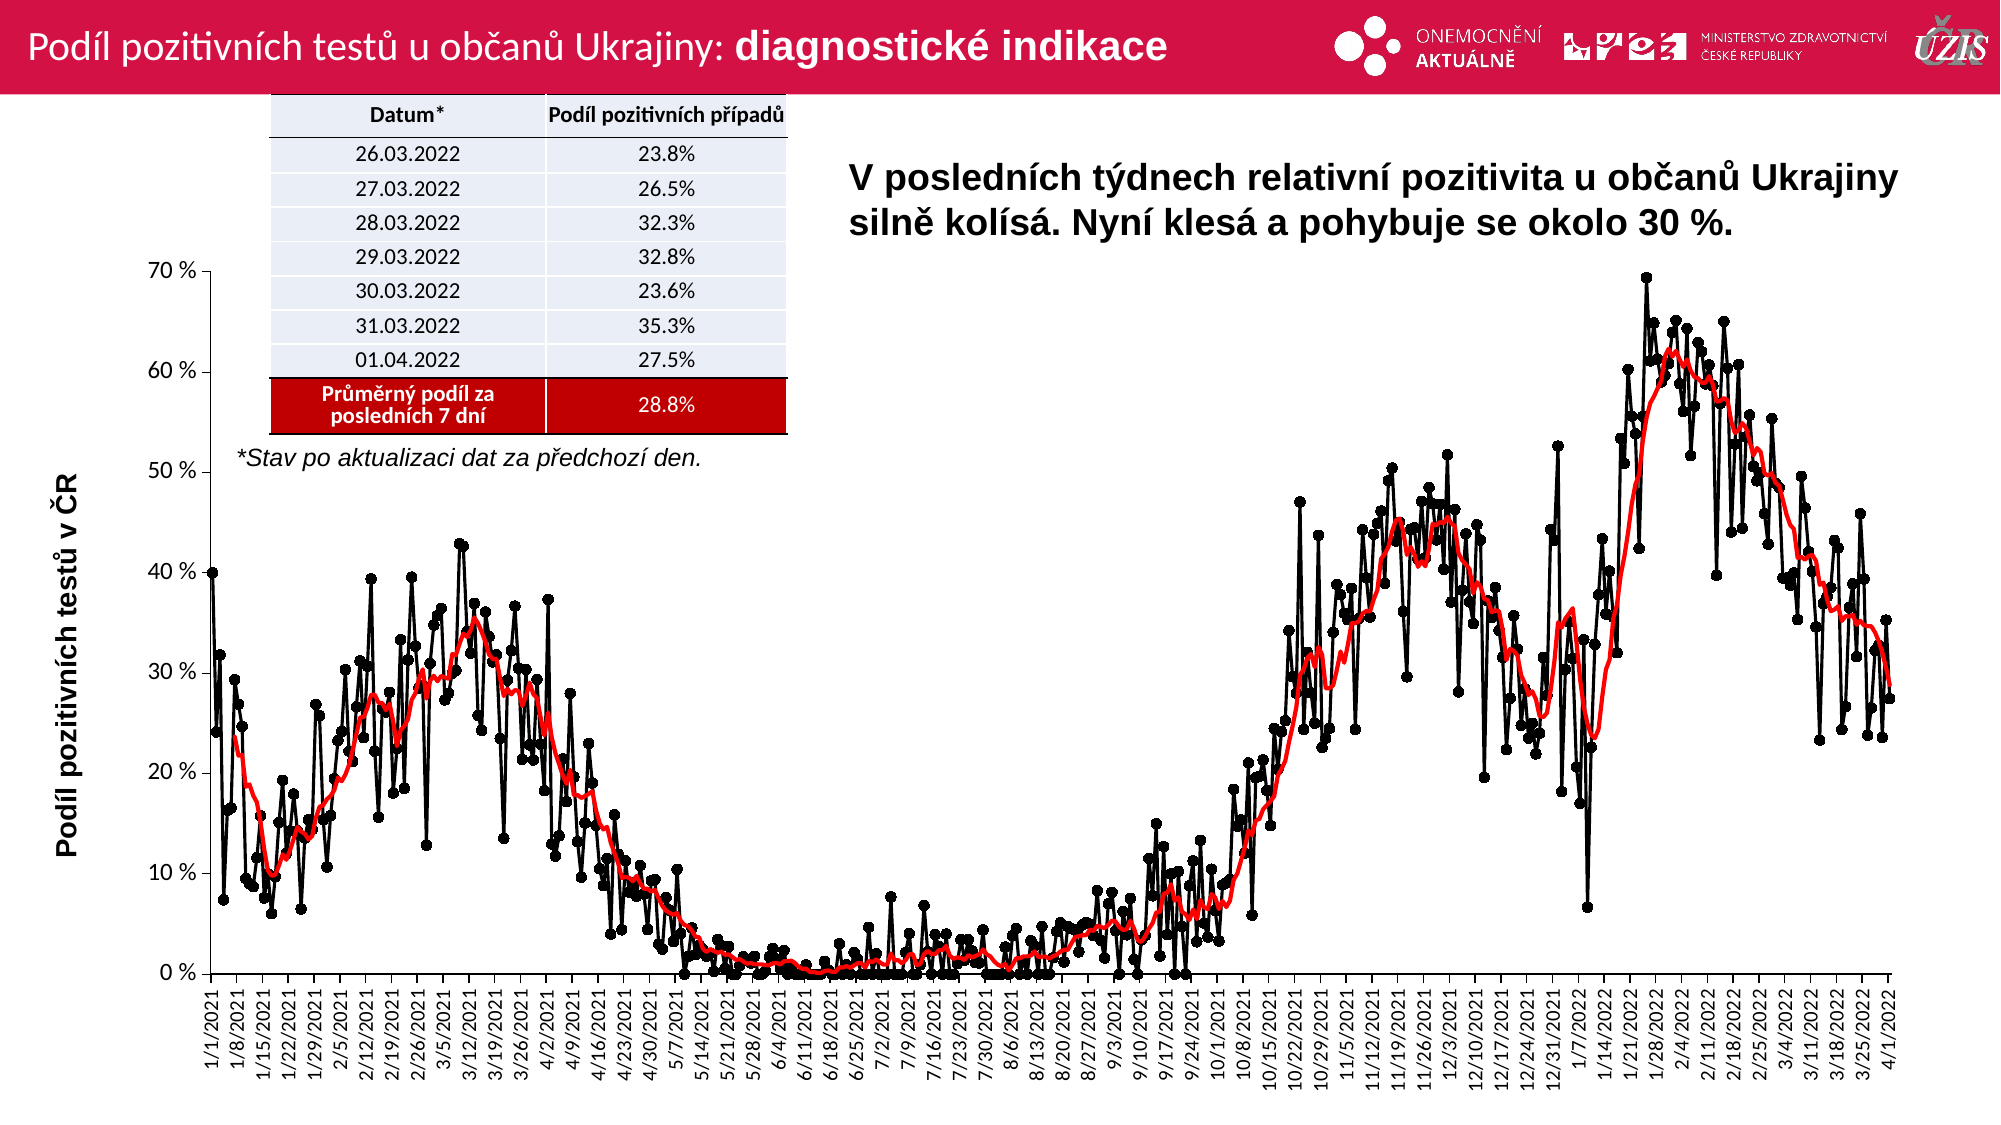

# Podíl pozitivních testů u občanů Ukrajiny: diagnostické indikace
| Datum\* | Podíl pozitivních případů |
| --- | --- |
| 26.03.2022 | 23.8% |
| 27.03.2022 | 26.5% |
| 28.03.2022 | 32.3% |
| 29.03.2022 | 32.8% |
| 30.03.2022 | 23.6% |
| 31.03.2022 | 35.3% |
| 01.04.2022 | 27.5% |
| Průměrný podíl za posledních 7 dní | 28.8% |
V posledních týdnech relativní pozitivita u občanů Ukrajiny silně kolísá. Nyní klesá a pohybuje se okolo 30 %.

### Chart

| Category |  |
|---|---|
| 44197 | 0.4 |
| 44198 | 0.241379310344 |
| 44199 | 0.318181818181 |
| 44200 | 0.074074074074 |
| 44201 | 0.163265306122 |
| 44202 | 0.165680473372 |
| 44203 | 0.293478260869 |
| 44204 | 0.268907563025 |
| 44205 | 0.247058823529 |
| 44206 | 0.095238095238 |
| 44207 | 0.09009009009 |
| 44208 | 0.087108013937 |
| 44209 | 0.116040955631 |
| 44210 | 0.157894736842 |
| 44211 | 0.075949367088 |
| 44212 | 0.1 |
| 44213 | 0.060240963855 |
| 44214 | 0.097222222222 |
| 44215 | 0.151376146788 |
| 44216 | 0.193236714975 |
| 44217 | 0.120218579234 |
| 44218 | 0.142857142857 |
| 44219 | 0.179487179487 |
| 44220 | 0.142857142857 |
| 44221 | 0.065015479876 |
| 44222 | 0.135658914728 |
| 44223 | 0.153846153846 |
| 44224 | 0.144144144144 |
| 44225 | 0.268965517241 |
| 44226 | 0.257575757575 |
| 44227 | 0.153846153846 |
| 44228 | 0.106870229007 |
| 44229 | 0.158163265306 |
| 44230 | 0.194736842105 |
| 44231 | 0.232704402515 |
| 44232 | 0.241758241758 |
| 44233 | 0.303571428571 |
| 44234 | 0.222222222222 |
| 44235 | 0.212121212121 |
| 44236 | 0.266331658291 |
| 44237 | 0.312101910828 |
| 44238 | 0.23560209424 |
| 44239 | 0.306930693069 |
| 44240 | 0.393939393939 |
| 44241 | 0.222222222222 |
| 44242 | 0.156462585034 |
| 44243 | 0.264573991031 |
| 44244 | 0.261306532663 |
| 44245 | 0.280952380952 |
| 44246 | 0.180555555555 |
| 44247 | 0.224719101123 |
| 44248 | 0.333333333333 |
| 44249 | 0.185185185185 |
| 44250 | 0.313167259786 |
| 44251 | 0.395744680851 |
| 44252 | 0.327014218009 |
| 44253 | 0.285211267605 |
| 44254 | 0.2875 |
| 44255 | 0.128440366972 |
| 44256 | 0.309734513274 |
| 44257 | 0.347985347985 |
| 44258 | 0.357466063348 |
| 44259 | 0.364661654135 |
| 44260 | 0.273311897106 |
| 44261 | 0.28 |
| 44262 | 0.3 |
| 44263 | 0.302681992337 |
| 44264 | 0.42909090909 |
| 44265 | 0.426573426573 |
| 44266 | 0.341463414634 |
| 44267 | 0.319875776397 |
| 44268 | 0.369565217391 |
| 44269 | 0.258064516129 |
| 44270 | 0.242990654205 |
| 44271 | 0.361022364217 |
| 44272 | 0.336492890995 |
| 44273 | 0.311320754716 |
| 44274 | 0.318352059925 |
| 44275 | 0.234848484848 |
| 44276 | 0.135416666666 |
| 44277 | 0.293103448275 |
| 44278 | 0.322448979591 |
| 44279 | 0.366834170854 |
| 44280 | 0.304812834224 |
| 44281 | 0.214067278287 |
| 44282 | 0.303797468354 |
| 44283 | 0.228571428571 |
| 44284 | 0.213483146067 |
| 44285 | 0.293785310734 |
| 44286 | 0.229166666666 |
| 44287 | 0.182795698924 |
| 44288 | 0.373626373626 |
| 44289 | 0.129629629629 |
| 44290 | 0.117647058823 |
| 44291 | 0.137931034482 |
| 44292 | 0.214592274678 |
| 44293 | 0.1718061674 |
| 44294 | 0.279761904761 |
| 44295 | 0.196629213483 |
| 44296 | 0.132075471698 |
| 44297 | 0.096774193548 |
| 44298 | 0.150602409638 |
| 44299 | 0.229927007299 |
| 44300 | 0.190476190476 |
| 44301 | 0.148351648351 |
| 44302 | 0.10502283105 |
| 44303 | 0.088235294117 |
| 44304 | 0.115384615384 |
| 44305 | 0.04 |
| 44306 | 0.158878504672 |
| 44307 | 0.119565217391 |
| 44308 | 0.04424778761 |
| 44309 | 0.112903225806 |
| 44310 | 0.081632653061 |
| 44311 | 0.090909090909 |
| 44312 | 0.077720207253 |
| 44313 | 0.108280254777 |
| 44314 | 0.08 |
| 44315 | 0.044534412955 |
| 44316 | 0.093167701863 |
| 44317 | 0.094594594594 |
| 44318 | 0.029850746268 |
| 44319 | 0.025 |
| 44320 | 0.076388888888 |
| 44321 | 0.063829787234 |
| 44322 | 0.032520325203 |
| 44323 | 0.104575163398 |
| 44324 | 0.04054054054 |
| 44325 | 0.0 |
| 44326 | 0.017605633802 |
| 44327 | 0.046153846153 |
| 44328 | 0.019607843137 |
| 44329 | 0.028662420382 |
| 44330 | 0.02487562189 |
| 44331 | 0.017857142857 |
| 44332 | 0.020833333333 |
| 44333 | 0.002857142857 |
| 44334 | 0.03448275862 |
| 44335 | 0.028571428571 |
| 44336 | 0.006006006006 |
| 44337 | 0.027649769585 |
| 44338 | 0.0 |
| 44339 | 0.0 |
| 44340 | 0.008498583569 |
| 44341 | 0.017391304347 |
| 44342 | 0.013605442176 |
| 44343 | 0.011111111111 |
| 44344 | 0.017857142857 |
| 44345 | 0.0 |
| 44346 | 0.0 |
| 44347 | 0.003105590062 |
| 44348 | 0.017341040462 |
| 44349 | 0.025806451612 |
| 44350 | 0.015037593984 |
| 44351 | 0.005988023952 |
| 44352 | 0.023809523809 |
| 44353 | 0.0 |
| 44354 | 0.00641025641 |
| 44355 | 0.0 |
| 44356 | 0.0 |
| 44357 | 0.0 |
| 44358 | 0.009259259259 |
| 44359 | 0.0 |
| 44360 | 0.0 |
| 44361 | 0.0 |
| 44362 | 0.0 |
| 44363 | 0.012658227848 |
| 44364 | 0.004237288135 |
| 44365 | 0.0 |
| 44366 | 0.0 |
| 44367 | 0.030303030303 |
| 44368 | 0.0 |
| 44369 | 0.009345794392 |
| 44370 | 0.0 |
| 44371 | 0.021739130434 |
| 44372 | 0.015151515151 |
| 44373 | 0.0 |
| 44374 | 0.0 |
| 44375 | 0.046728971962 |
| 44376 | 0.0 |
| 44377 | 0.020408163265 |
| 44378 | 0.0 |
| 44379 | 0.0 |
| 44380 | 0.0 |
| 44381 | 0.076923076923 |
| 44382 | 0.0 |
| 44383 | 0.0 |
| 44384 | 0.0 |
| 44385 | 0.021739130434 |
| 44386 | 0.04054054054 |
| 44387 | 0.0 |
| 44388 | 0.0 |
| 44389 | 0.009615384615 |
| 44390 | 0.068493150684 |
| 44391 | 0.022471910112 |
| 44392 | 0.0 |
| 44393 | 0.03947368421 |
| 44394 | 0.027777777777 |
| 44395 | 0.0 |
| 44396 | 0.04 |
| 44397 | 0.0 |
| 44398 | 0.0 |
| 44399 | 0.010416666666 |
| 44400 | 0.03448275862 |
| 44401 | 0.014084507042 |
| 44402 | 0.03448275862 |
| 44403 | 0.023255813953 |
| 44404 | 0.011363636363 |
| 44405 | 0.011111111111 |
| 44406 | 0.044117647058 |
| 44407 | 0.0 |
| 44408 | 0.0 |
| 44409 | 0.0 |
| 44410 | 0.0 |
| 44411 | 0.0 |
| 44412 | 0.027027027027 |
| 44413 | 0.0 |
| 44414 | 0.038461538461 |
| 44415 | 0.045454545454 |
| 44416 | 0.0 |
| 44417 | 0.013333333333 |
| 44418 | 0.0 |
| 44419 | 0.033333333333 |
| 44420 | 0.028169014084 |
| 44421 | 0.0 |
| 44422 | 0.047619047619 |
| 44423 | 0.0 |
| 44424 | 0.0 |
| 44425 | 0.016393442622 |
| 44426 | 0.042553191489 |
| 44427 | 0.051282051282 |
| 44428 | 0.012048192771 |
| 44429 | 0.047619047619 |
| 44430 | 0.045454545454 |
| 44431 | 0.044117647058 |
| 44432 | 0.022222222222 |
| 44433 | 0.049180327868 |
| 44434 | 0.051724137931 |
| 44435 | 0.05 |
| 44436 | 0.038461538461 |
| 44437 | 0.083333333333 |
| 44438 | 0.033898305084 |
| 44439 | 0.016129032258 |
| 44440 | 0.070175438596 |
| 44441 | 0.081632653061 |
| 44442 | 0.043478260869 |
| 44443 | 0.0 |
| 44444 | 0.0625 |
| 44445 | 0.039215686274 |
| 44446 | 0.075471698113 |
| 44447 | 0.014492753623 |
| 44448 | 0.0 |
| 44449 | 0.03409090909 |
| 44450 | 0.038461538461 |
| 44451 | 0.115384615384 |
| 44452 | 0.078125 |
| 44453 | 0.15 |
| 44454 | 0.018181818181 |
| 44455 | 0.127272727272 |
| 44456 | 0.03947368421 |
| 44457 | 0.1 |
| 44458 | 0.0 |
| 44459 | 0.102564102564 |
| 44460 | 0.047619047619 |
| 44461 | 0.0 |
| 44462 | 0.088235294117 |
| 44463 | 0.112903225806 |
| 44464 | 0.032258064516 |
| 44465 | 0.133333333333 |
| 44466 | 0.050847457627 |
| 44467 | 0.037037037037 |
| 44468 | 0.10465116279 |
| 44469 | 0.06329113924 |
| 44470 | 0.033057851239 |
| 44471 | 0.088888888888 |
| 44472 | 0.090909090909 |
| 44473 | 0.094488188976 |
| 44474 | 0.184210526315 |
| 44475 | 0.147368421052 |
| 44476 | 0.153846153846 |
| 44477 | 0.12048192771 |
| 44478 | 0.210526315789 |
| 44479 | 0.058823529411 |
| 44480 | 0.195876288659 |
| 44481 | 0.197183098591 |
| 44482 | 0.213483146067 |
| 44483 | 0.182926829268 |
| 44484 | 0.148148148148 |
| 44485 | 0.244897959183 |
| 44486 | 0.204081632653 |
| 44487 | 0.241666666666 |
| 44488 | 0.252631578947 |
| 44489 | 0.342342342342 |
| 44490 | 0.296610169491 |
| 44491 | 0.28 |
| 44492 | 0.470588235294 |
| 44493 | 0.243902439024 |
| 44494 | 0.320895522388 |
| 44495 | 0.280303030303 |
| 44496 | 0.25 |
| 44497 | 0.4375 |
| 44498 | 0.225806451612 |
| 44499 | 0.235294117647 |
| 44500 | 0.244897959183 |
| 44501 | 0.340782122905 |
| 44502 | 0.388349514563 |
| 44503 | 0.378238341968 |
| 44504 | 0.35975609756 |
| 44505 | 0.353260869565 |
| 44506 | 0.384615384615 |
| 44507 | 0.243902439024 |
| 44508 | 0.35465116279 |
| 44509 | 0.442922374429 |
| 44510 | 0.395 |
| 44511 | 0.355828220858 |
| 44512 | 0.43842364532 |
| 44513 | 0.449438202247 |
| 44514 | 0.461538461538 |
| 44515 | 0.38953488372 |
| 44516 | 0.49196141479 |
| 44517 | 0.504424778761 |
| 44518 | 0.431718061674 |
| 44519 | 0.45045045045 |
| 44520 | 0.361445783132 |
| 44521 | 0.296296296296 |
| 44522 | 0.443298969072 |
| 44523 | 0.444805194805 |
| 44524 | 0.413669064748 |
| 44525 | 0.471264367816 |
| 44526 | 0.415019762845 |
| 44527 | 0.485029940119 |
| 44528 | 0.46875 |
| 44529 | 0.432835820895 |
| 44530 | 0.468390804597 |
| 44531 | 0.403508771929 |
| 44532 | 0.517647058823 |
| 44533 | 0.370833333333 |
| 44534 | 0.463235294117 |
| 44535 | 0.28125 |
| 44536 | 0.382775119617 |
| 44537 | 0.438931297709 |
| 44538 | 0.371040723981 |
| 44539 | 0.349344978165 |
| 44540 | 0.447916666666 |
| 44541 | 0.432692307692 |
| 44542 | 0.196078431372 |
| 44543 | 0.372093023255 |
| 44544 | 0.355263157894 |
| 44545 | 0.385416666666 |
| 44546 | 0.342657342657 |
| 44547 | 0.315789473684 |
| 44548 | 0.223880597014 |
| 44549 | 0.275 |
| 44550 | 0.357142857142 |
| 44551 | 0.323863636363 |
| 44552 | 0.247933884297 |
| 44553 | 0.284403669724 |
| 44554 | 0.235294117647 |
| 44555 | 0.25 |
| 44556 | 0.219512195121 |
| 44557 | 0.24 |
| 44558 | 0.315789473684 |
| 44559 | 0.277777777777 |
| 44560 | 0.443298969072 |
| 44561 | 0.432432432432 |
| 44562 | 0.526315789473 |
| 44563 | 0.181818181818 |
| 44564 | 0.303703703703 |
| 44565 | 0.351145038167 |
| 44566 | 0.314685314685 |
| 44567 | 0.206451612903 |
| 44568 | 0.170212765957 |
| 44569 | 0.333333333333 |
| 44570 | 0.066666666666 |
| 44571 | 0.226086956521 |
| 44572 | 0.328859060402 |
| 44573 | 0.378205128205 |
| 44574 | 0.434108527131 |
| 44575 | 0.358974358974 |
| 44576 | 0.401785714285 |
| 44577 | 0.355932203389 |
| 44578 | 0.320346320346 |
| 44579 | 0.533980582524 |
| 44580 | 0.509025270758 |
| 44581 | 0.602888086642 |
| 44582 | 0.556291390728 |
| 44583 | 0.538461538461 |
| 44584 | 0.424242424242 |
| 44585 | 0.555921052631 |
| 44586 | 0.694312796208 |
| 44587 | 0.611226611226 |
| 44588 | 0.648936170212 |
| 44589 | 0.61304347826 |
| 44590 | 0.590163934426 |
| 44591 | 0.596638655462 |
| 44592 | 0.608695652173 |
| 44593 | 0.639556377079 |
| 44594 | 0.651731160896 |
| 44595 | 0.588461538461 |
| 44596 | 0.560824742268 |
| 44597 | 0.643564356435 |
| 44598 | 0.516853932584 |
| 44599 | 0.566037735849 |
| 44600 | 0.629629629629 |
| 44601 | 0.620462046204 |
| 44602 | 0.588235294117 |
| 44603 | 0.607272727272 |
| 44604 | 0.586538461538 |
| 44605 | 0.397435897435 |
| 44606 | 0.568720379146 |
| 44607 | 0.650455927051 |
| 44608 | 0.603921568627 |
| 44609 | 0.440594059405 |
| 44610 | 0.528301886792 |
| 44611 | 0.607594936708 |
| 44612 | 0.444444444444 |
| 44613 | 0.535294117647 |
| 44614 | 0.557312252964 |
| 44615 | 0.506097560975 |
| 44616 | 0.491666666666 |
| 44617 | 0.5 |
| 44618 | 0.459016393442 |
| 44619 | 0.428571428571 |
| 44620 | 0.553719008264 |
| 44621 | 0.489208633093 |
| 44622 | 0.484848484848 |
| 44623 | 0.394736842105 |
| 44624 | 0.394957983193 |
| 44625 | 0.38775510204 |
| 44626 | 0.4 |
| 44627 | 0.353383458646 |
| 44628 | 0.496240601503 |
| 44629 | 0.464566929133 |
| 44630 | 0.421052631578 |
| 44631 | 0.401408450704 |
| 44632 | 0.346153846153 |
| 44633 | 0.233333333333 |
| 44634 | 0.369458128078 |
| 44635 | 0.376344086021 |
| 44636 | 0.385093167701 |
| 44637 | 0.432258064516 |
| 44638 | 0.424870466321 |
| 44639 | 0.243589743589 |
| 44640 | 0.266666666666 |
| 44641 | 0.365591397849 |
| 44642 | 0.389162561576 |
| 44643 | 0.31638418079 |
| 44644 | 0.458904109589 |
| 44645 | 0.393939393939 |
| 44646 | 0.238095238095 |
| 44647 | 0.265306122448 |
| 44648 | 0.322580645161 |
| 44649 | 0.327777777777 |
| 44650 | 0.235897435897 |
| 44651 | 0.35294117647 |
| 44652 | 0.274509803921 |
|  | None |
|  | None |
|  | None |
|  | None |
|  | None |
|  | None |
|  | None |
|  | None |
|  | None |
|  | None |
|  | None |
|  | None |
|  | None |
|  | None |
|  | None |
|  | None |
|  | None |
|  | None |
|  | None |
|  | None |
|  | None |
|  | None |
|  | None |
|  | None |
|  | None |
|  | None |
|  | None |
|  | None |
|  | None |
|  | None |
|  | None |
|  | None |
|  | None |
|  | None |
|  | None |
|  | None |
|  | None |
|  | None |
|  | None |
|  | None |
|  | None |
|  | None |
|  | None |
|  | None |
|  | None |
|  | None |
|  | None |
|  | None |
|  | None |
|  | None |
|  | None |
|  | None |
|  | None |
|  | None |
|  | None |
|  | None |
|  | None |
|  | None |
|  | None |
|  | None |
|  | None |
|  | None |
|  | None |
|  | None |
|  | None |
|  | None |
|  | None |
|  | None |
|  | None |
|  | None |
|  | None |
|  | None |
|  | None |
|  | None |
|  | None |
|  | None |
|  | None |
|  | None |
|  | None |
|  | None |
|  | None |
|  | None |
|  | None |
*Stav po aktualizaci dat za předchozí den.
Podíl pozitivních testů v ČR